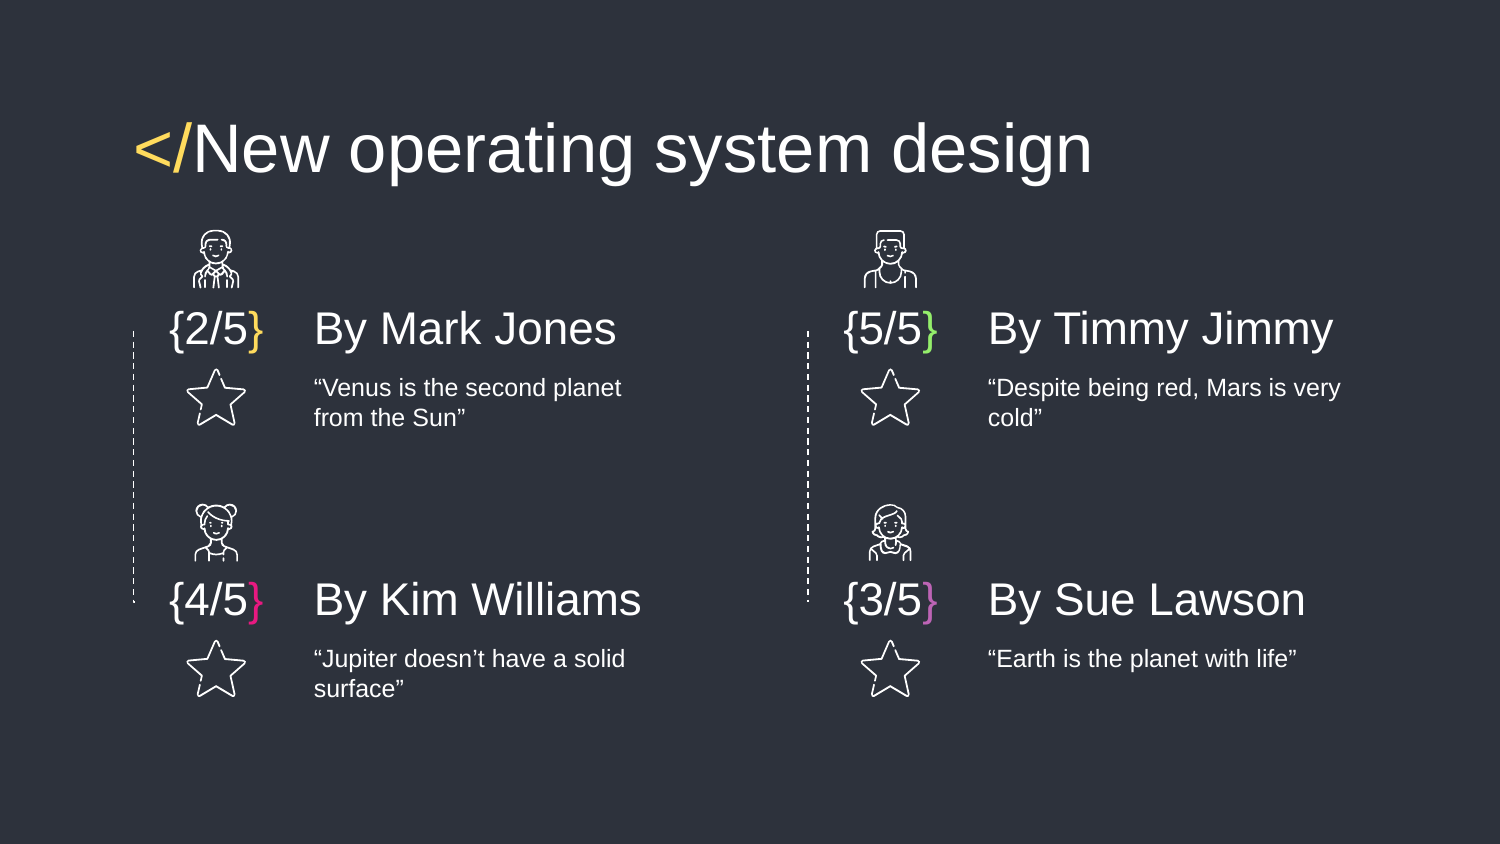

# </New operating system design

{2/5}
By Mark Jones
“Venus is the second planet from the Sun”
{5/5}
By Timmy Jimmy
“Despite being red, Mars is very cold”

{4/5}
By Kim Williams
“Jupiter doesn’t have a solid surface”
{3/5}
By Sue Lawson
“Earth is the planet with life”